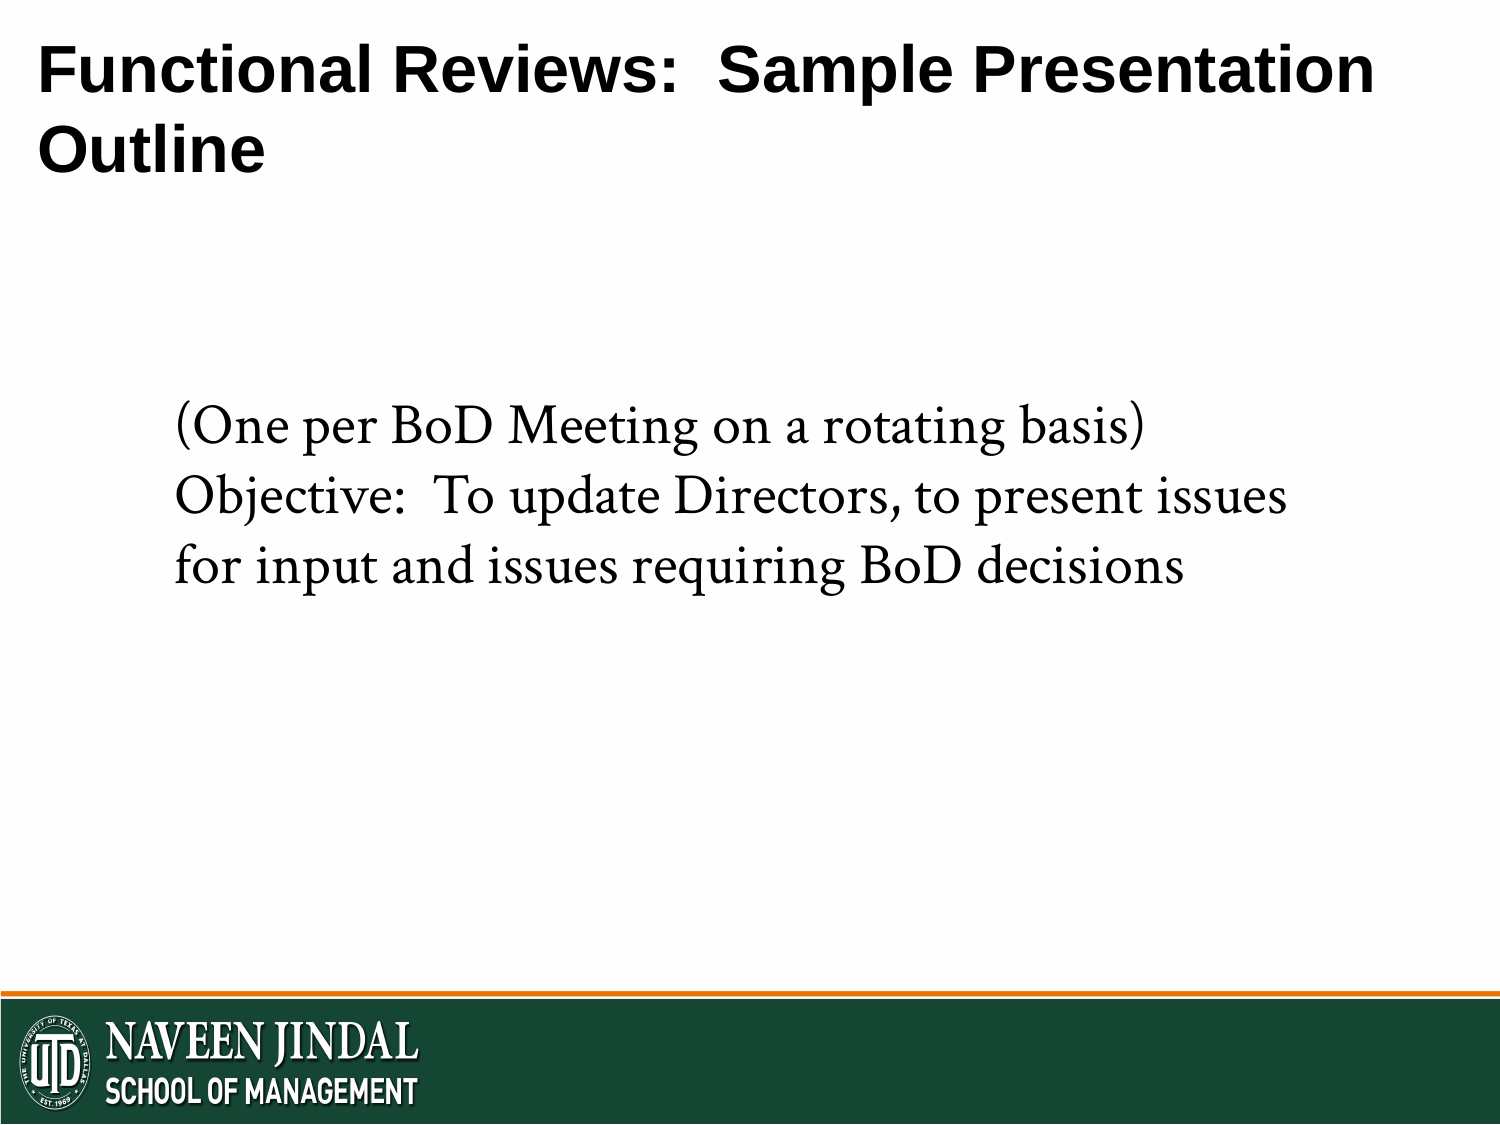

# Functional Reviews:  Sample Presentation Outline

(One per BoD Meeting on a rotating basis)
Objective:  To update Directors, to present issues
for input and issues requiring BoD decisions